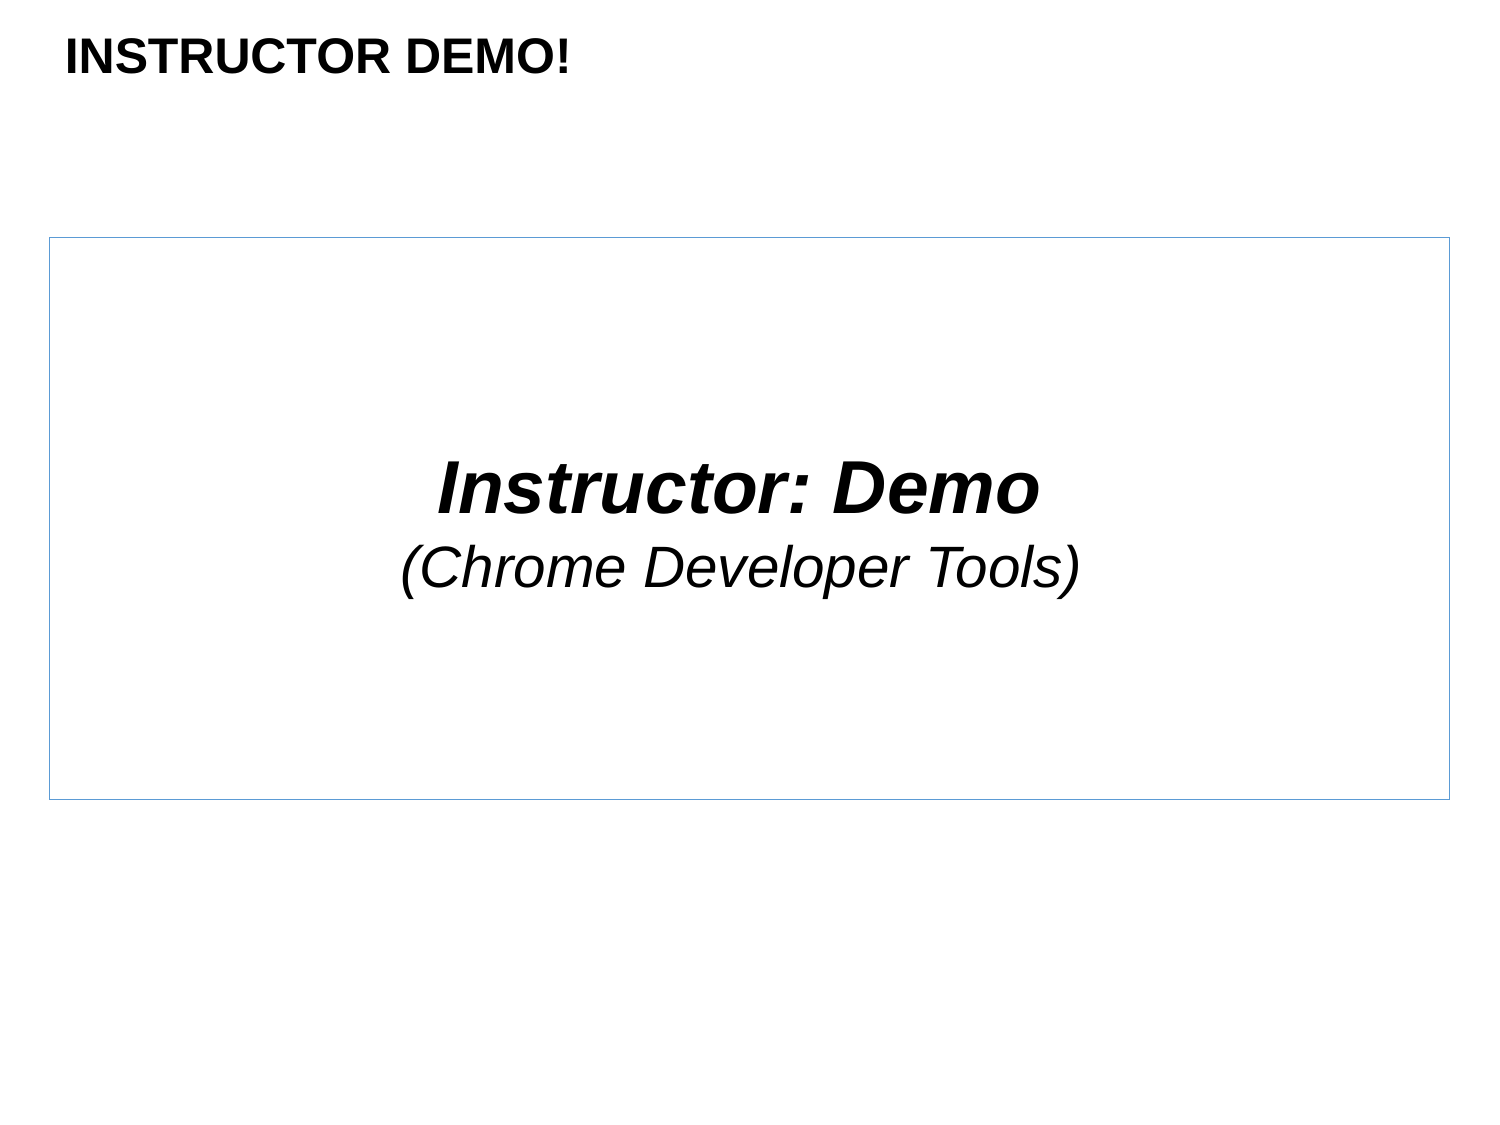

INSTRUCTOR DEMO!
Instructor: Demo
(Chrome Developer Tools)